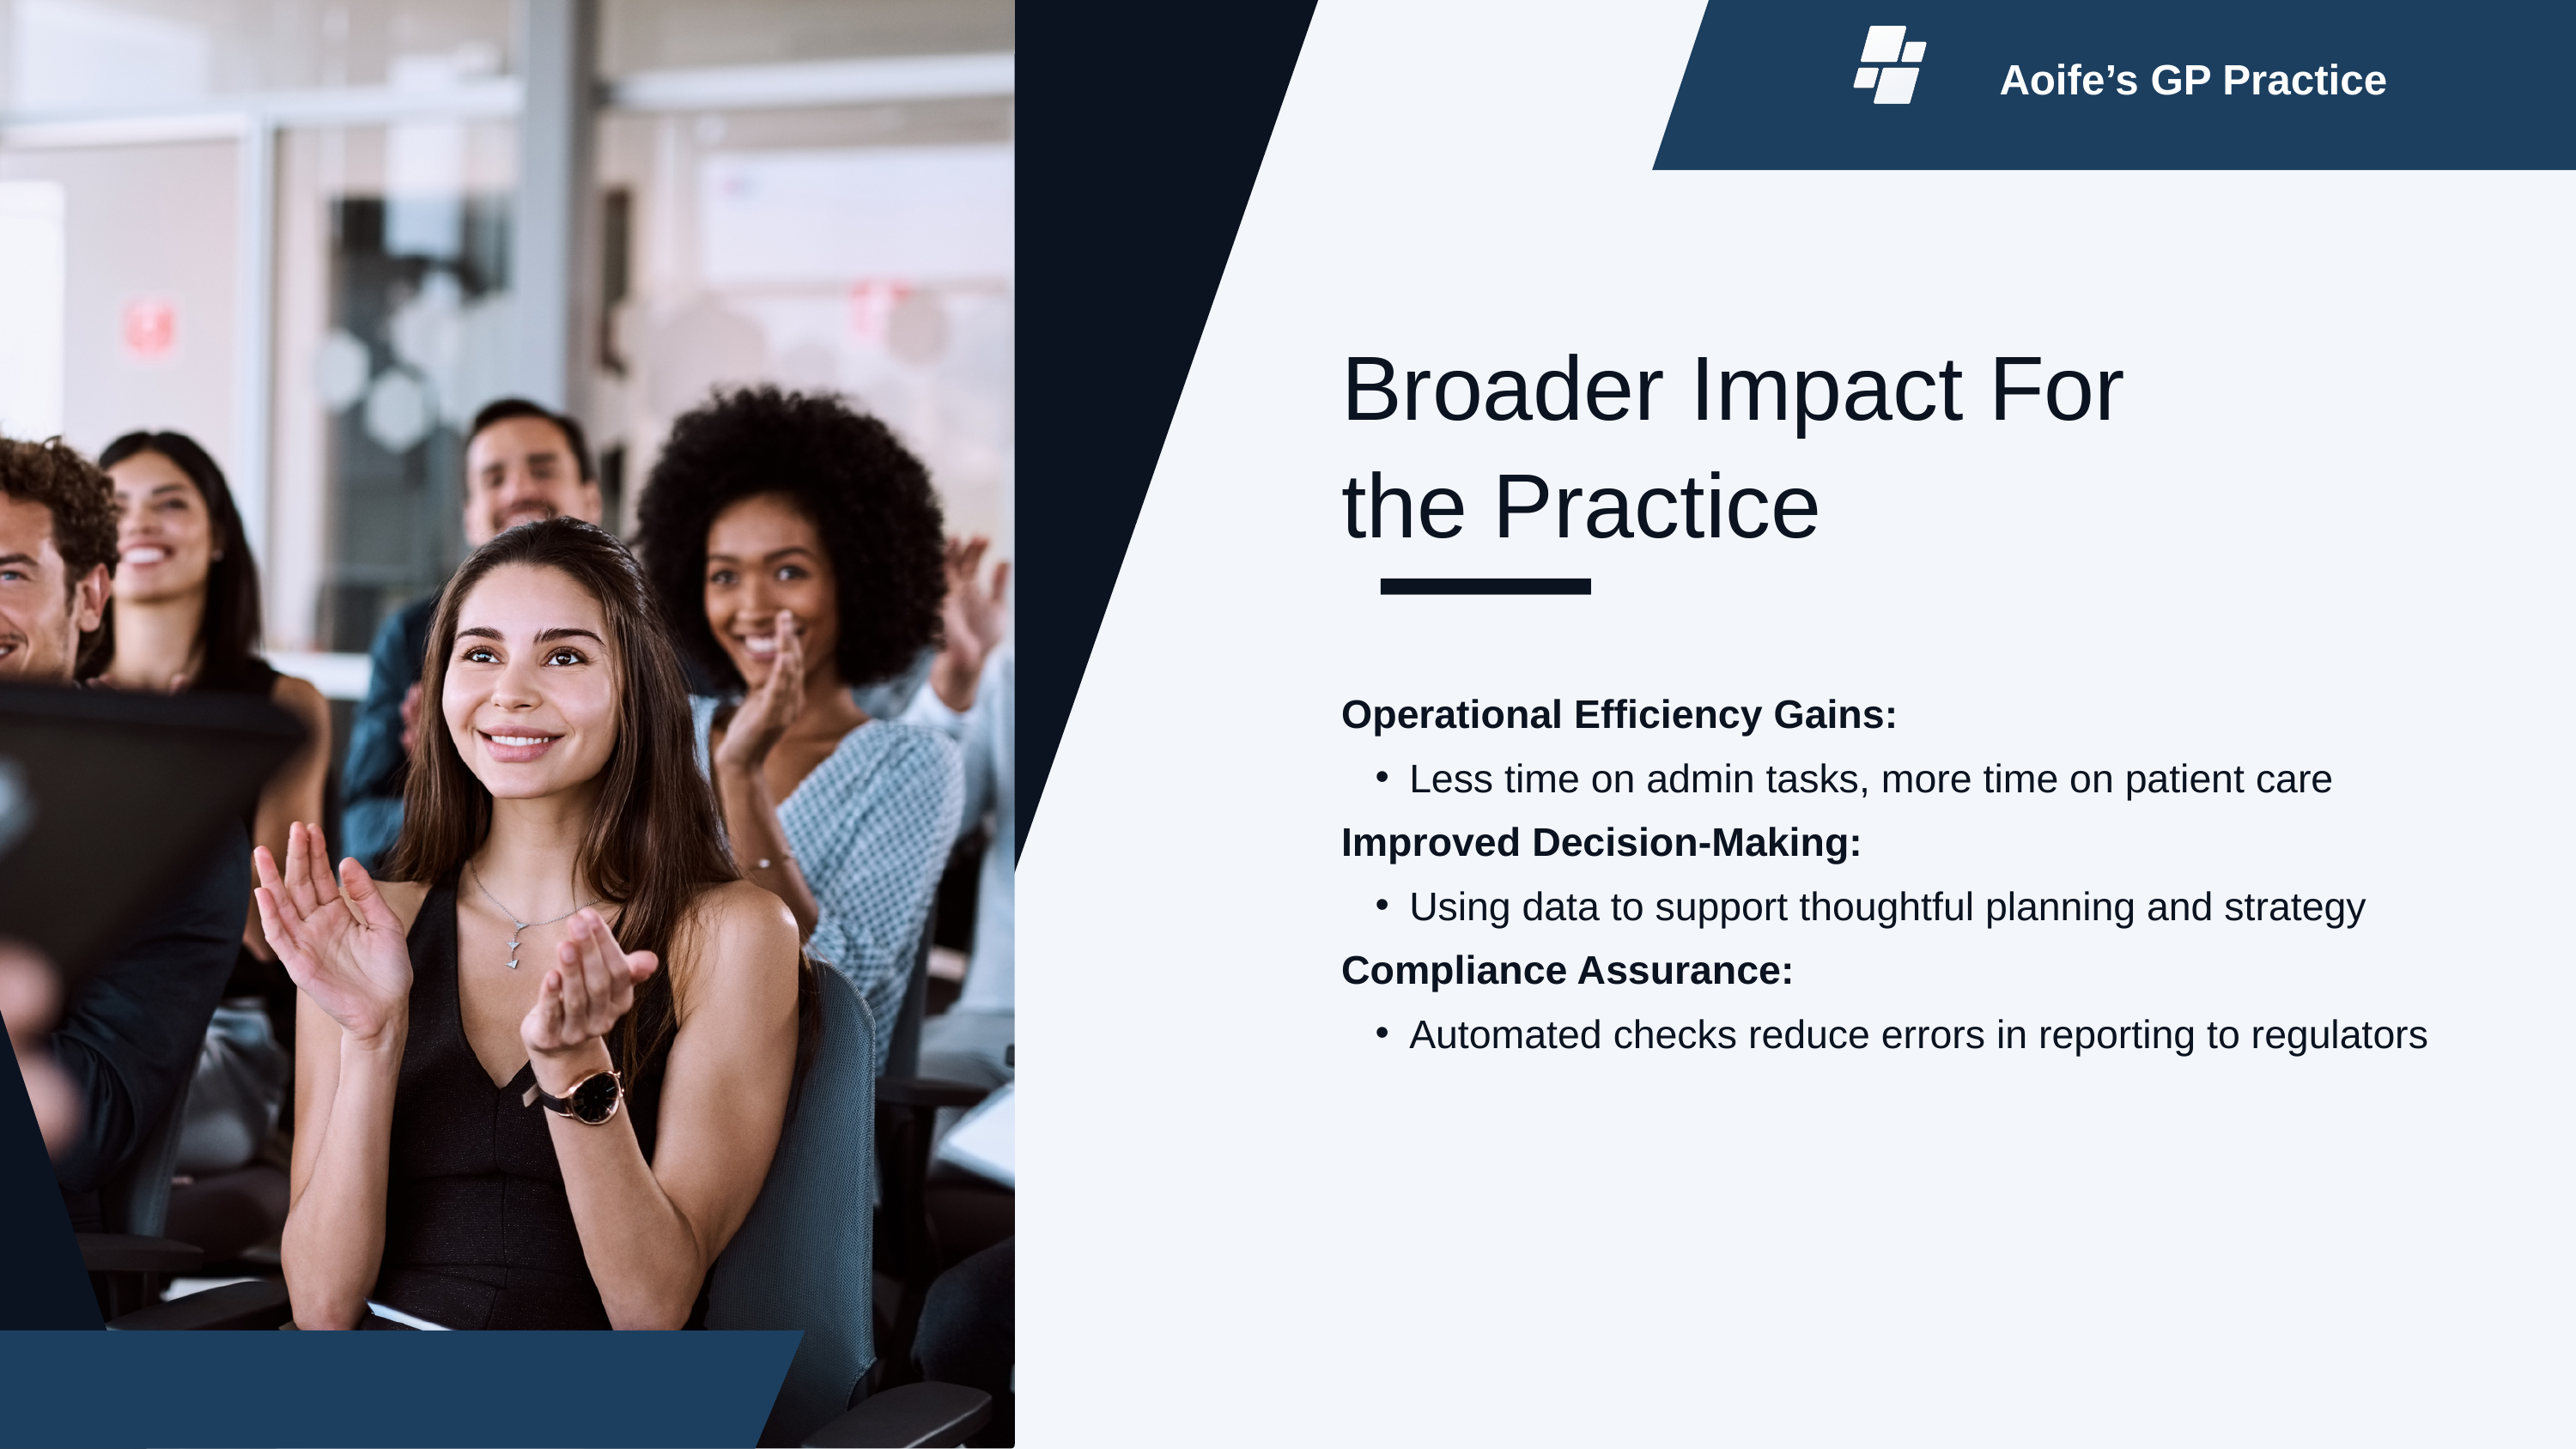

Aoife’s GP Practice

Broader Impact For
the Practice

Operational Efficiency Gains:
Less time on admin tasks, more time on patient care
Improved Decision-Making:
Using data to support thoughtful planning and strategy
Compliance Assurance:
Automated checks reduce errors in reporting to regulators